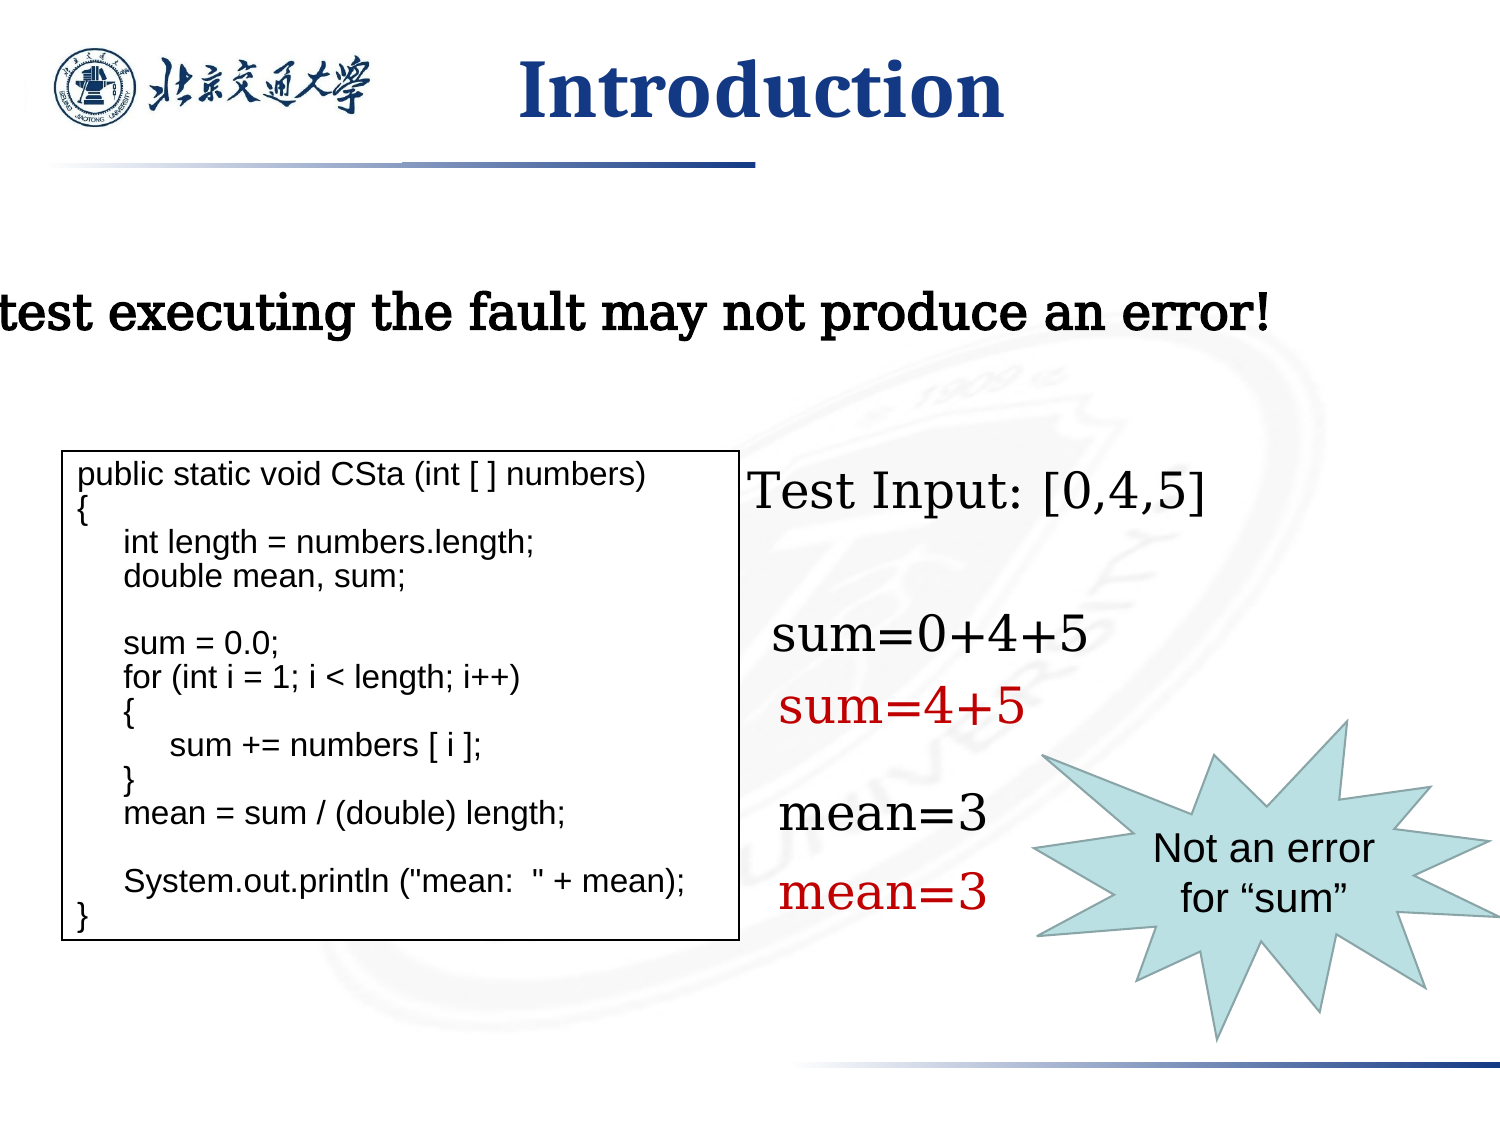

# Introduction
A test executing the fault may not produce an error!
public static void CSta (int [ ] numbers)
{
     int length = numbers.length;
     double mean, sum;

     sum = 0.0;
     for (int i = 1; i < length; i++)
     {
          sum += numbers [ i ];
     }
     mean = sum / (double) length;

     System.out.println ("mean:  " + mean);
}
Test Input: [0,4,5]
sum=0+4+5
sum=4+5
Not an error for “sum”
mean=3
mean=3